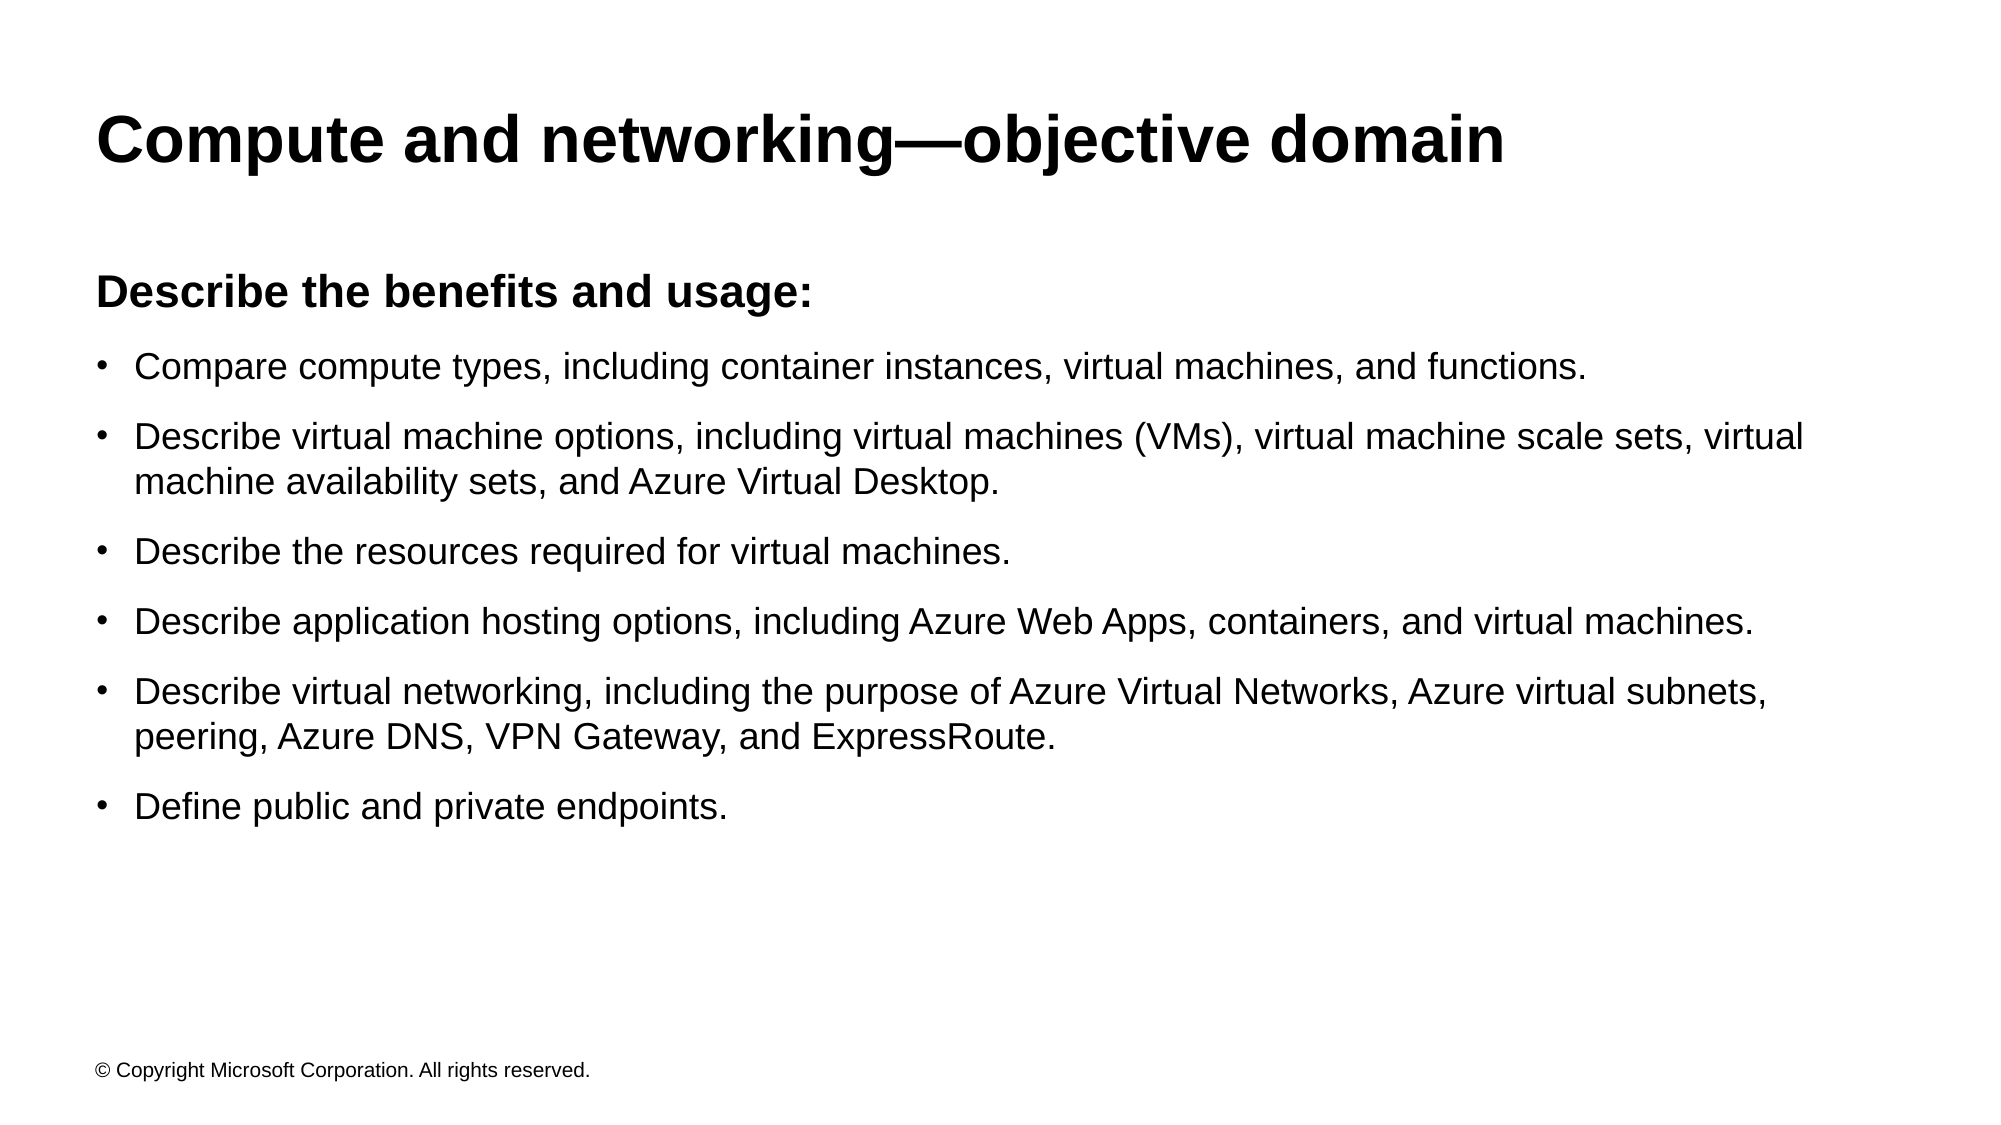

# Compute and networking―objective domain
Describe the benefits and usage:
Compare compute types, including container instances, virtual machines, and functions.
Describe virtual machine options, including virtual machines (VMs), virtual machine scale sets, virtual machine availability sets, and Azure Virtual Desktop.
Describe the resources required for virtual machines.
Describe application hosting options, including Azure Web Apps, containers, and virtual machines.
Describe virtual networking, including the purpose of Azure Virtual Networks, Azure virtual subnets, peering, Azure DNS, VPN Gateway, and ExpressRoute.
Define public and private endpoints.
© Copyright Microsoft Corporation. All rights reserved.